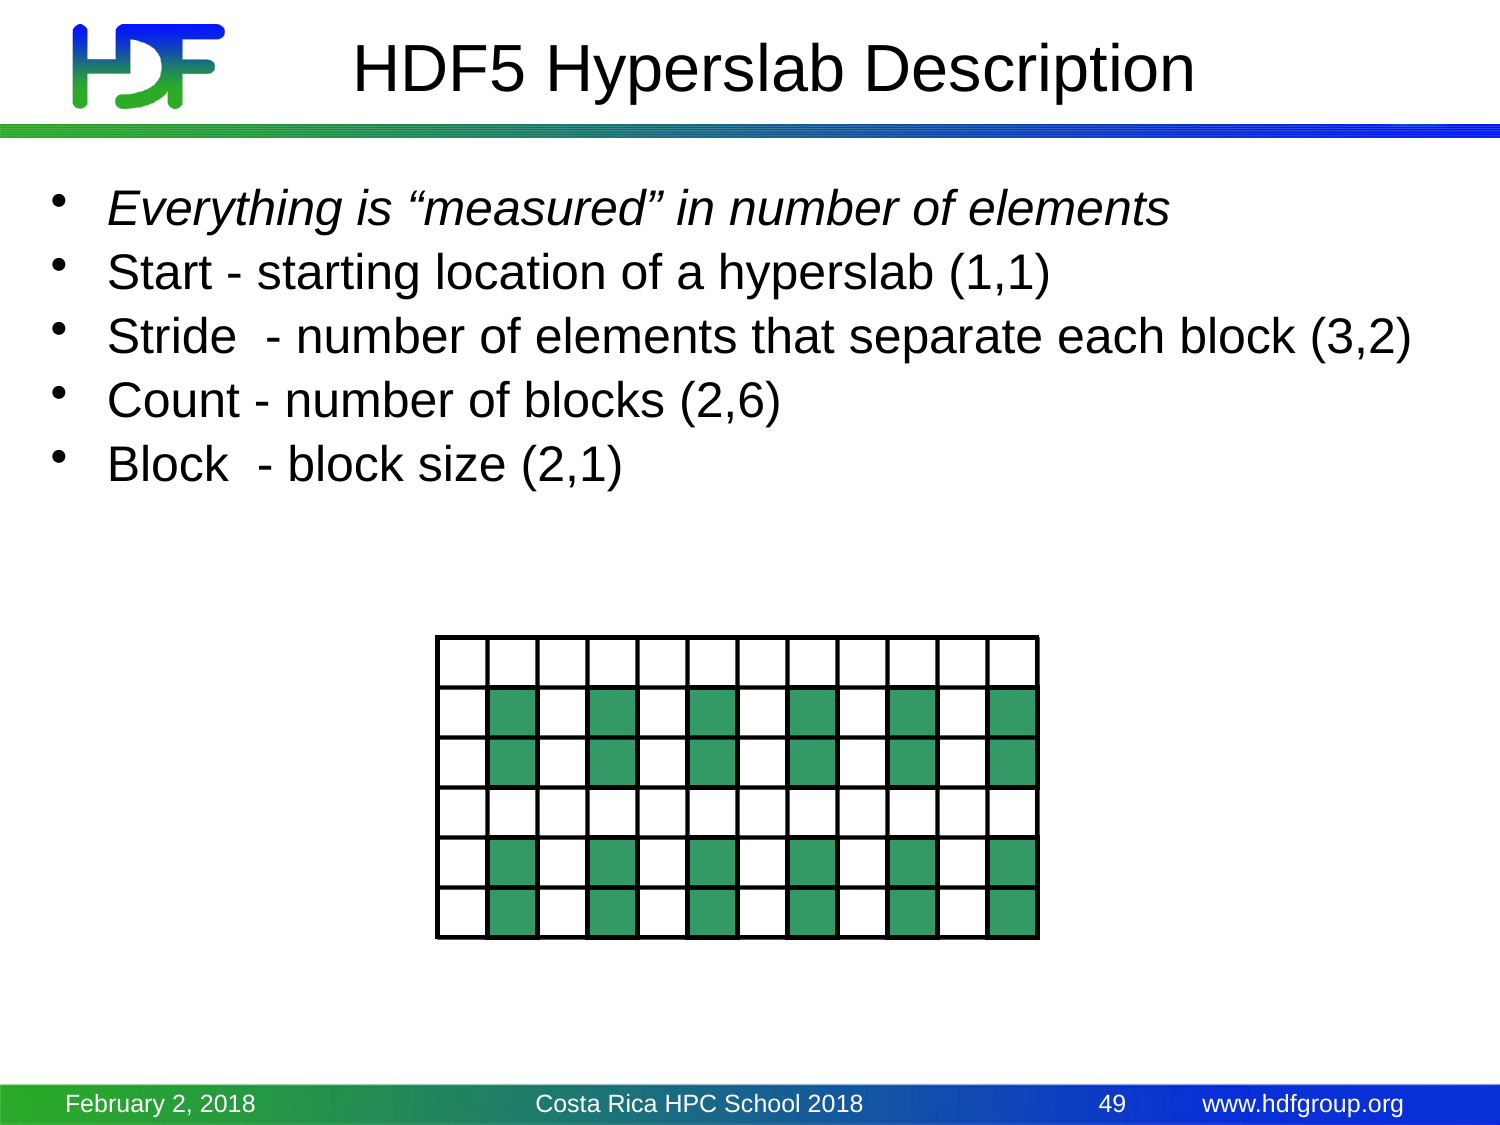

HDF5 Hyperslab Description
Everything is “measured” in number of elements
Start - starting location of a hyperslab (1,1)
Stride  - number of elements that separate each block (3,2)
Count - number of blocks (2,6)
Block  - block size (2,1)

February 2, 2018
Costa Rica HPC School 2018
49